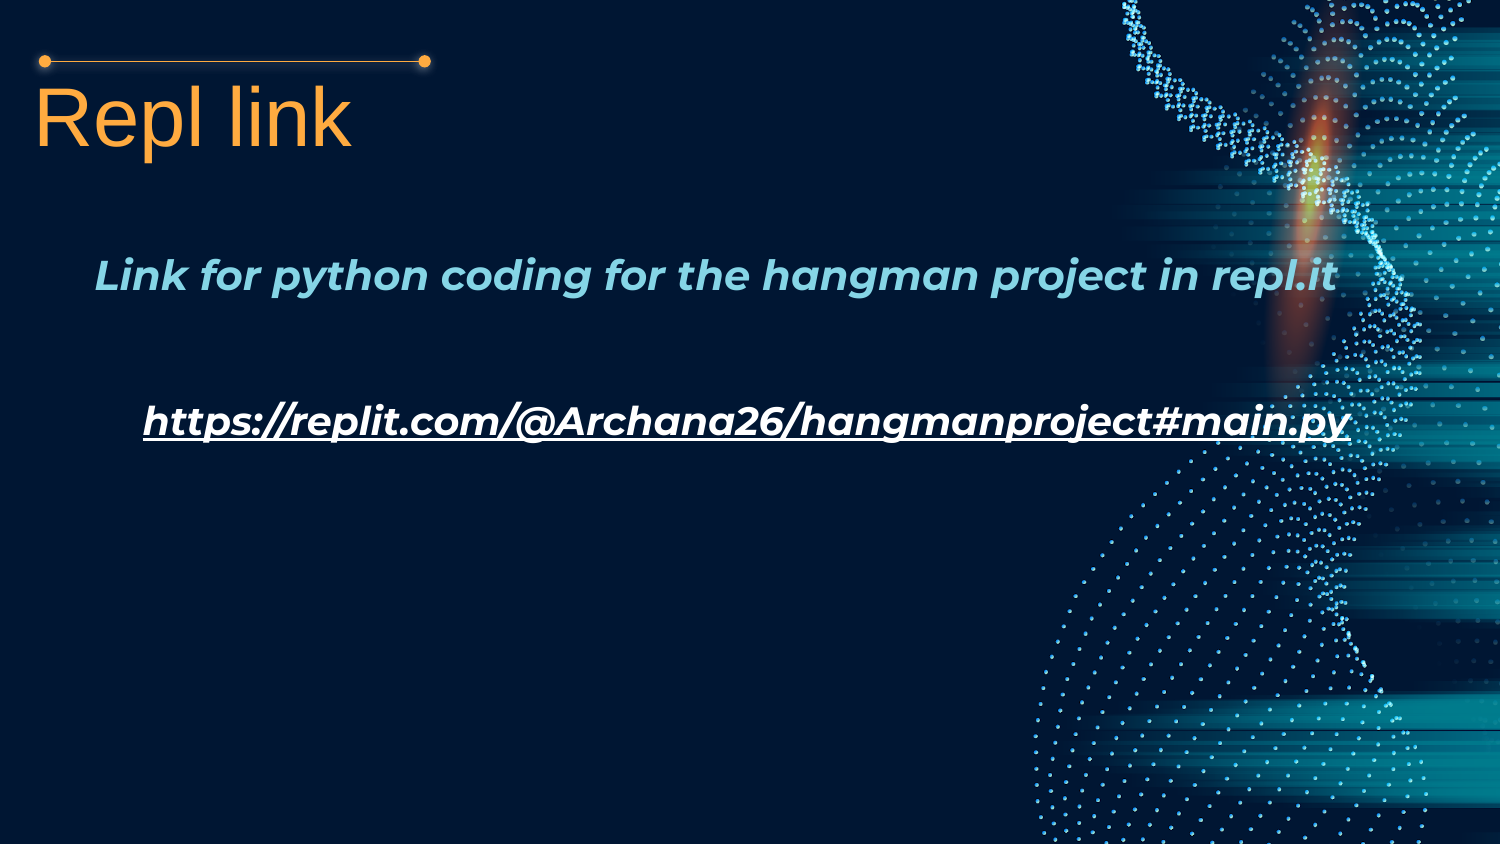

# Repl link
Link for python coding for the hangman project in repl.it
https://replit.com/@Archana26/hangmanproject#main.py